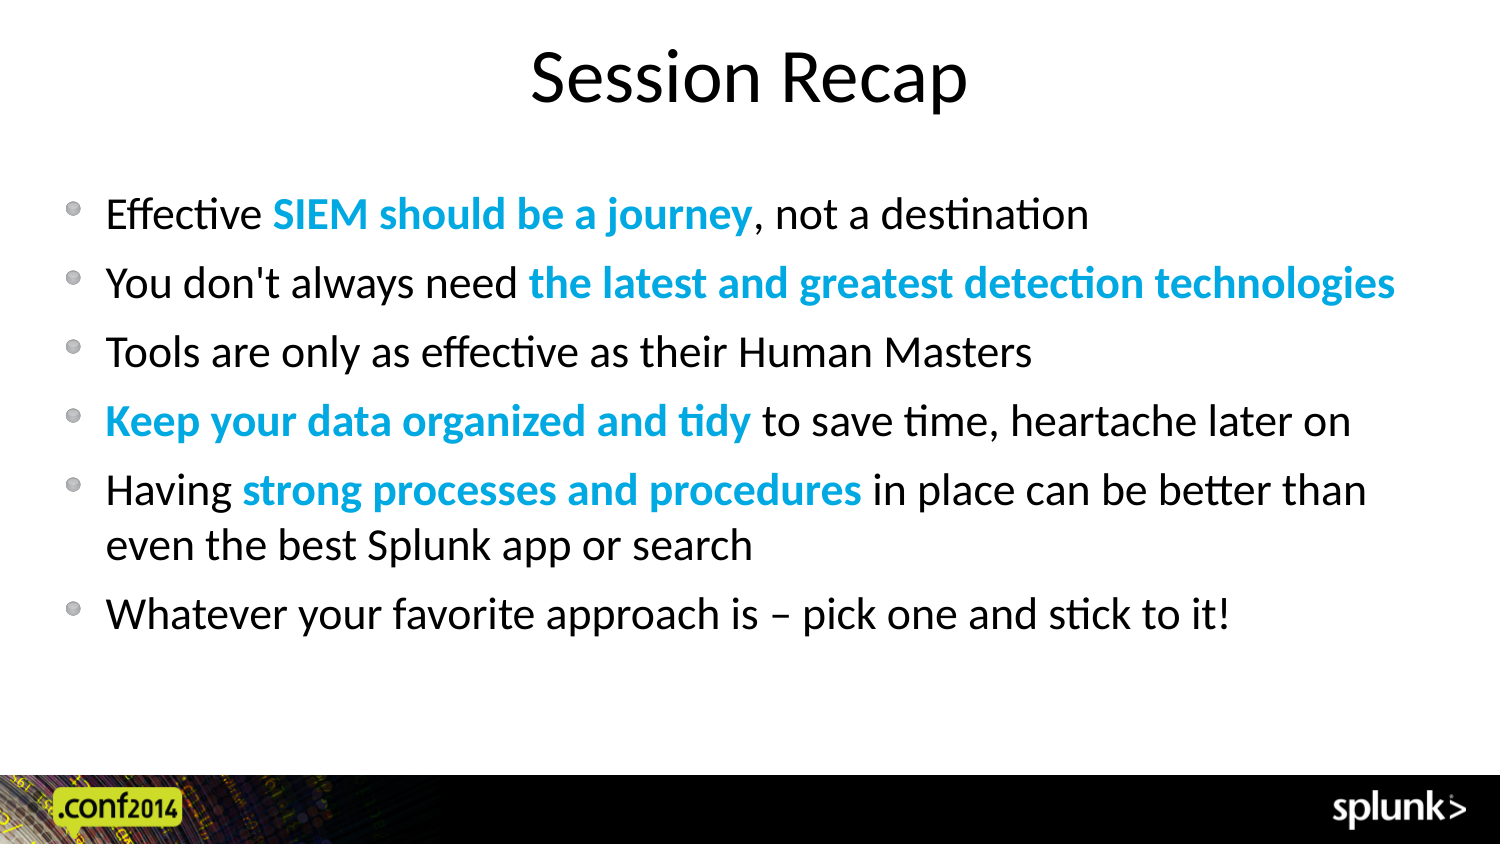

# Session Recap
Effective SIEM should be a journey, not a destination
You don't always need the latest and greatest detection technologies
Tools are only as effective as their Human Masters
Keep your data organized and tidy to save time, heartache later on
Having strong processes and procedures in place can be better than even the best Splunk app or search
Whatever your favorite approach is – pick one and stick to it!